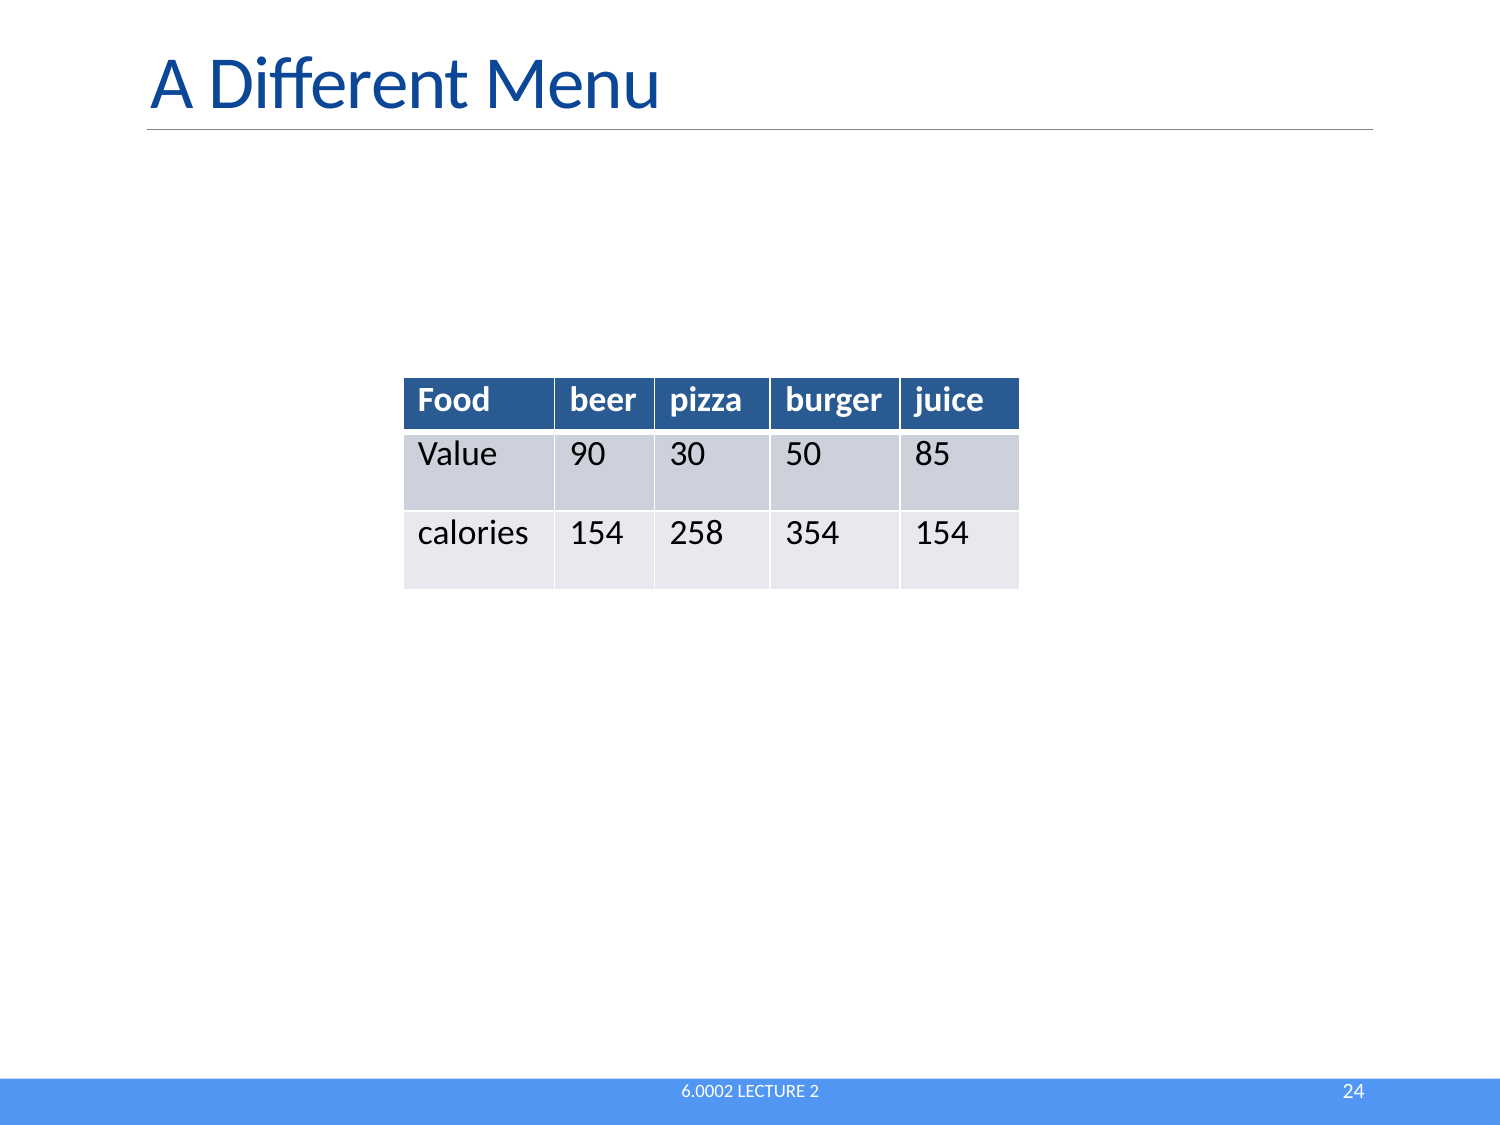

# A Different Menu

| Food | beer | pizza | burger | juice |
| --- | --- | --- | --- | --- |
| Value | 90 | 30 | 50 | 85 |
| calories | 154 | 258 | 354 | 154 |
6.0002 Lecture 2
24